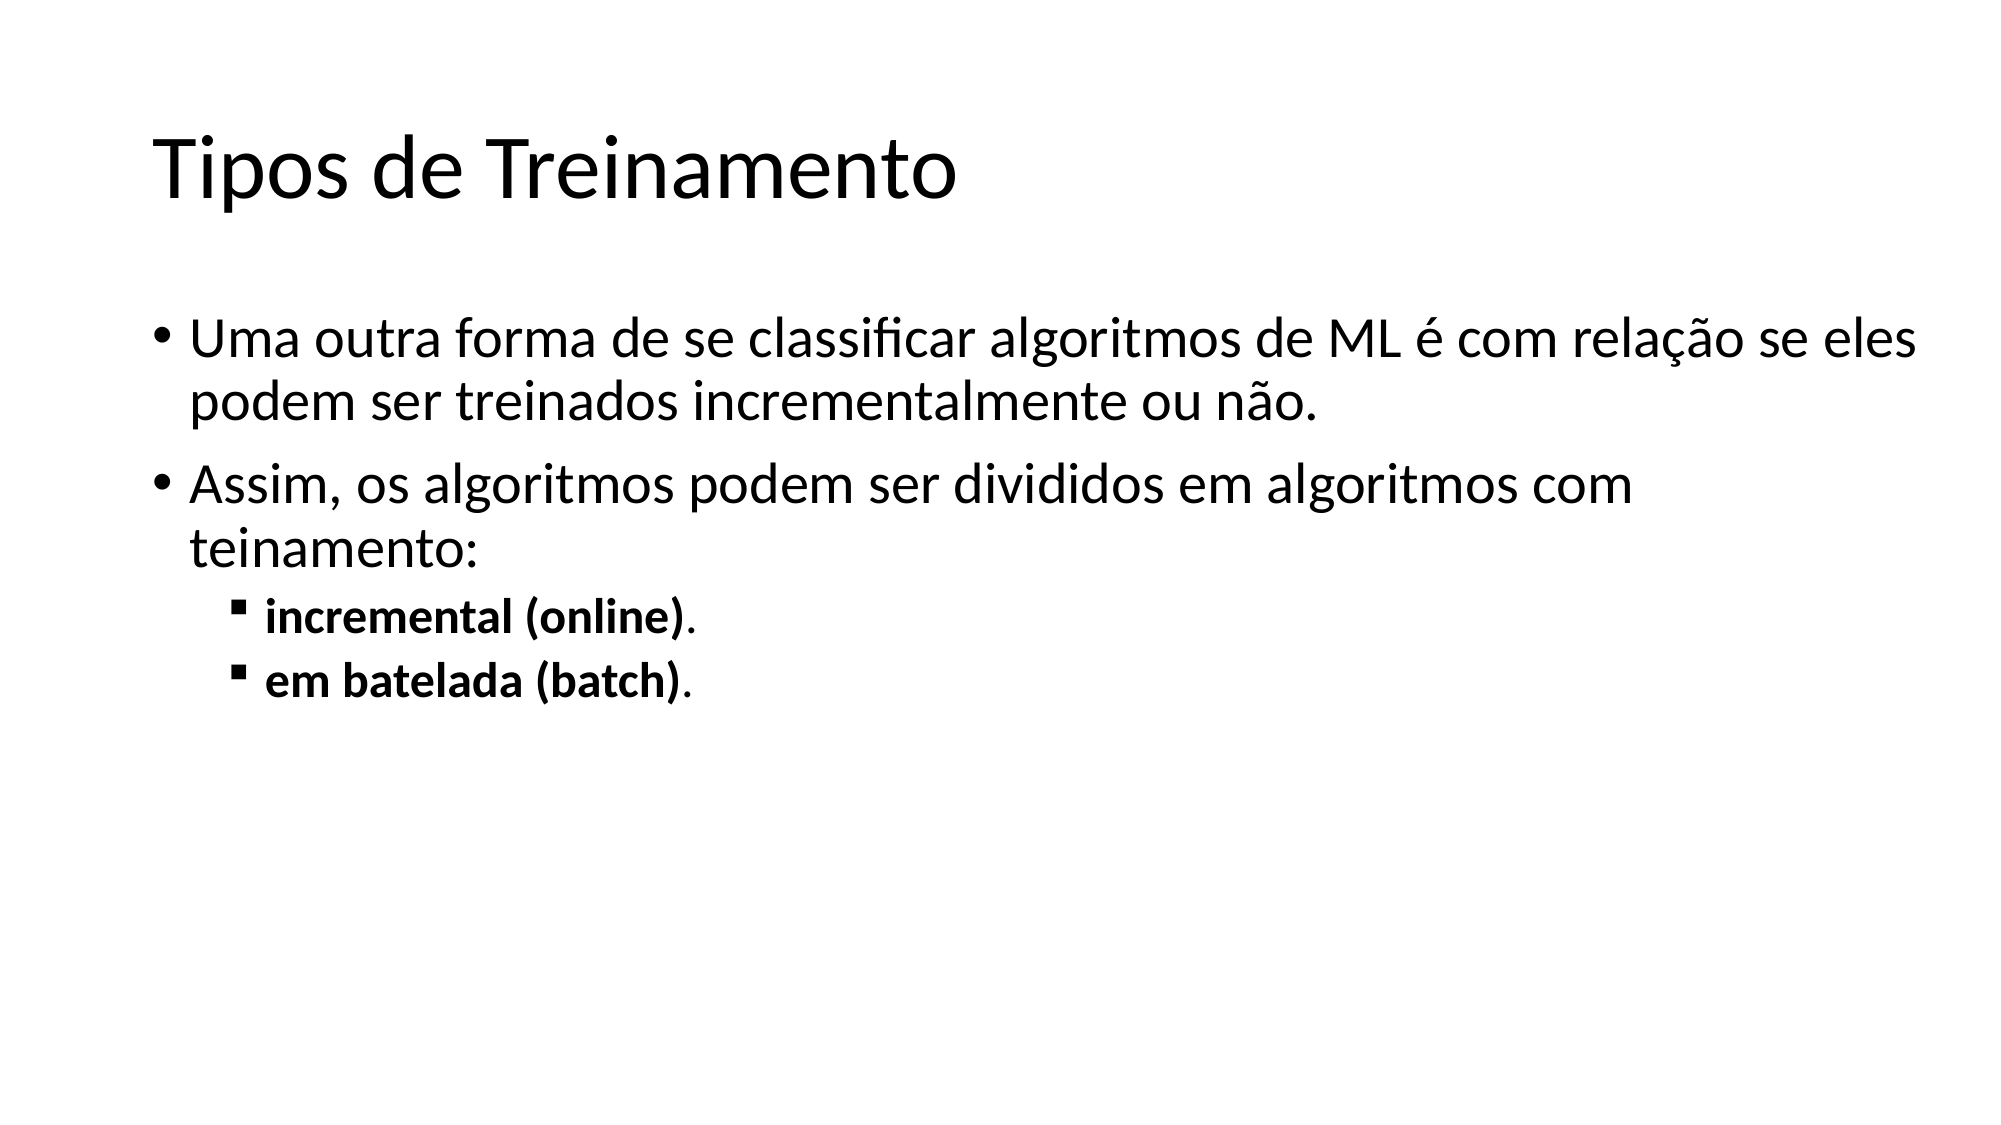

# Tipos de Treinamento
Uma outra forma de se classificar algoritmos de ML é com relação se eles podem ser treinados incrementalmente ou não.
Assim, os algoritmos podem ser divididos em algoritmos com teinamento:
incremental (online).
em batelada (batch).